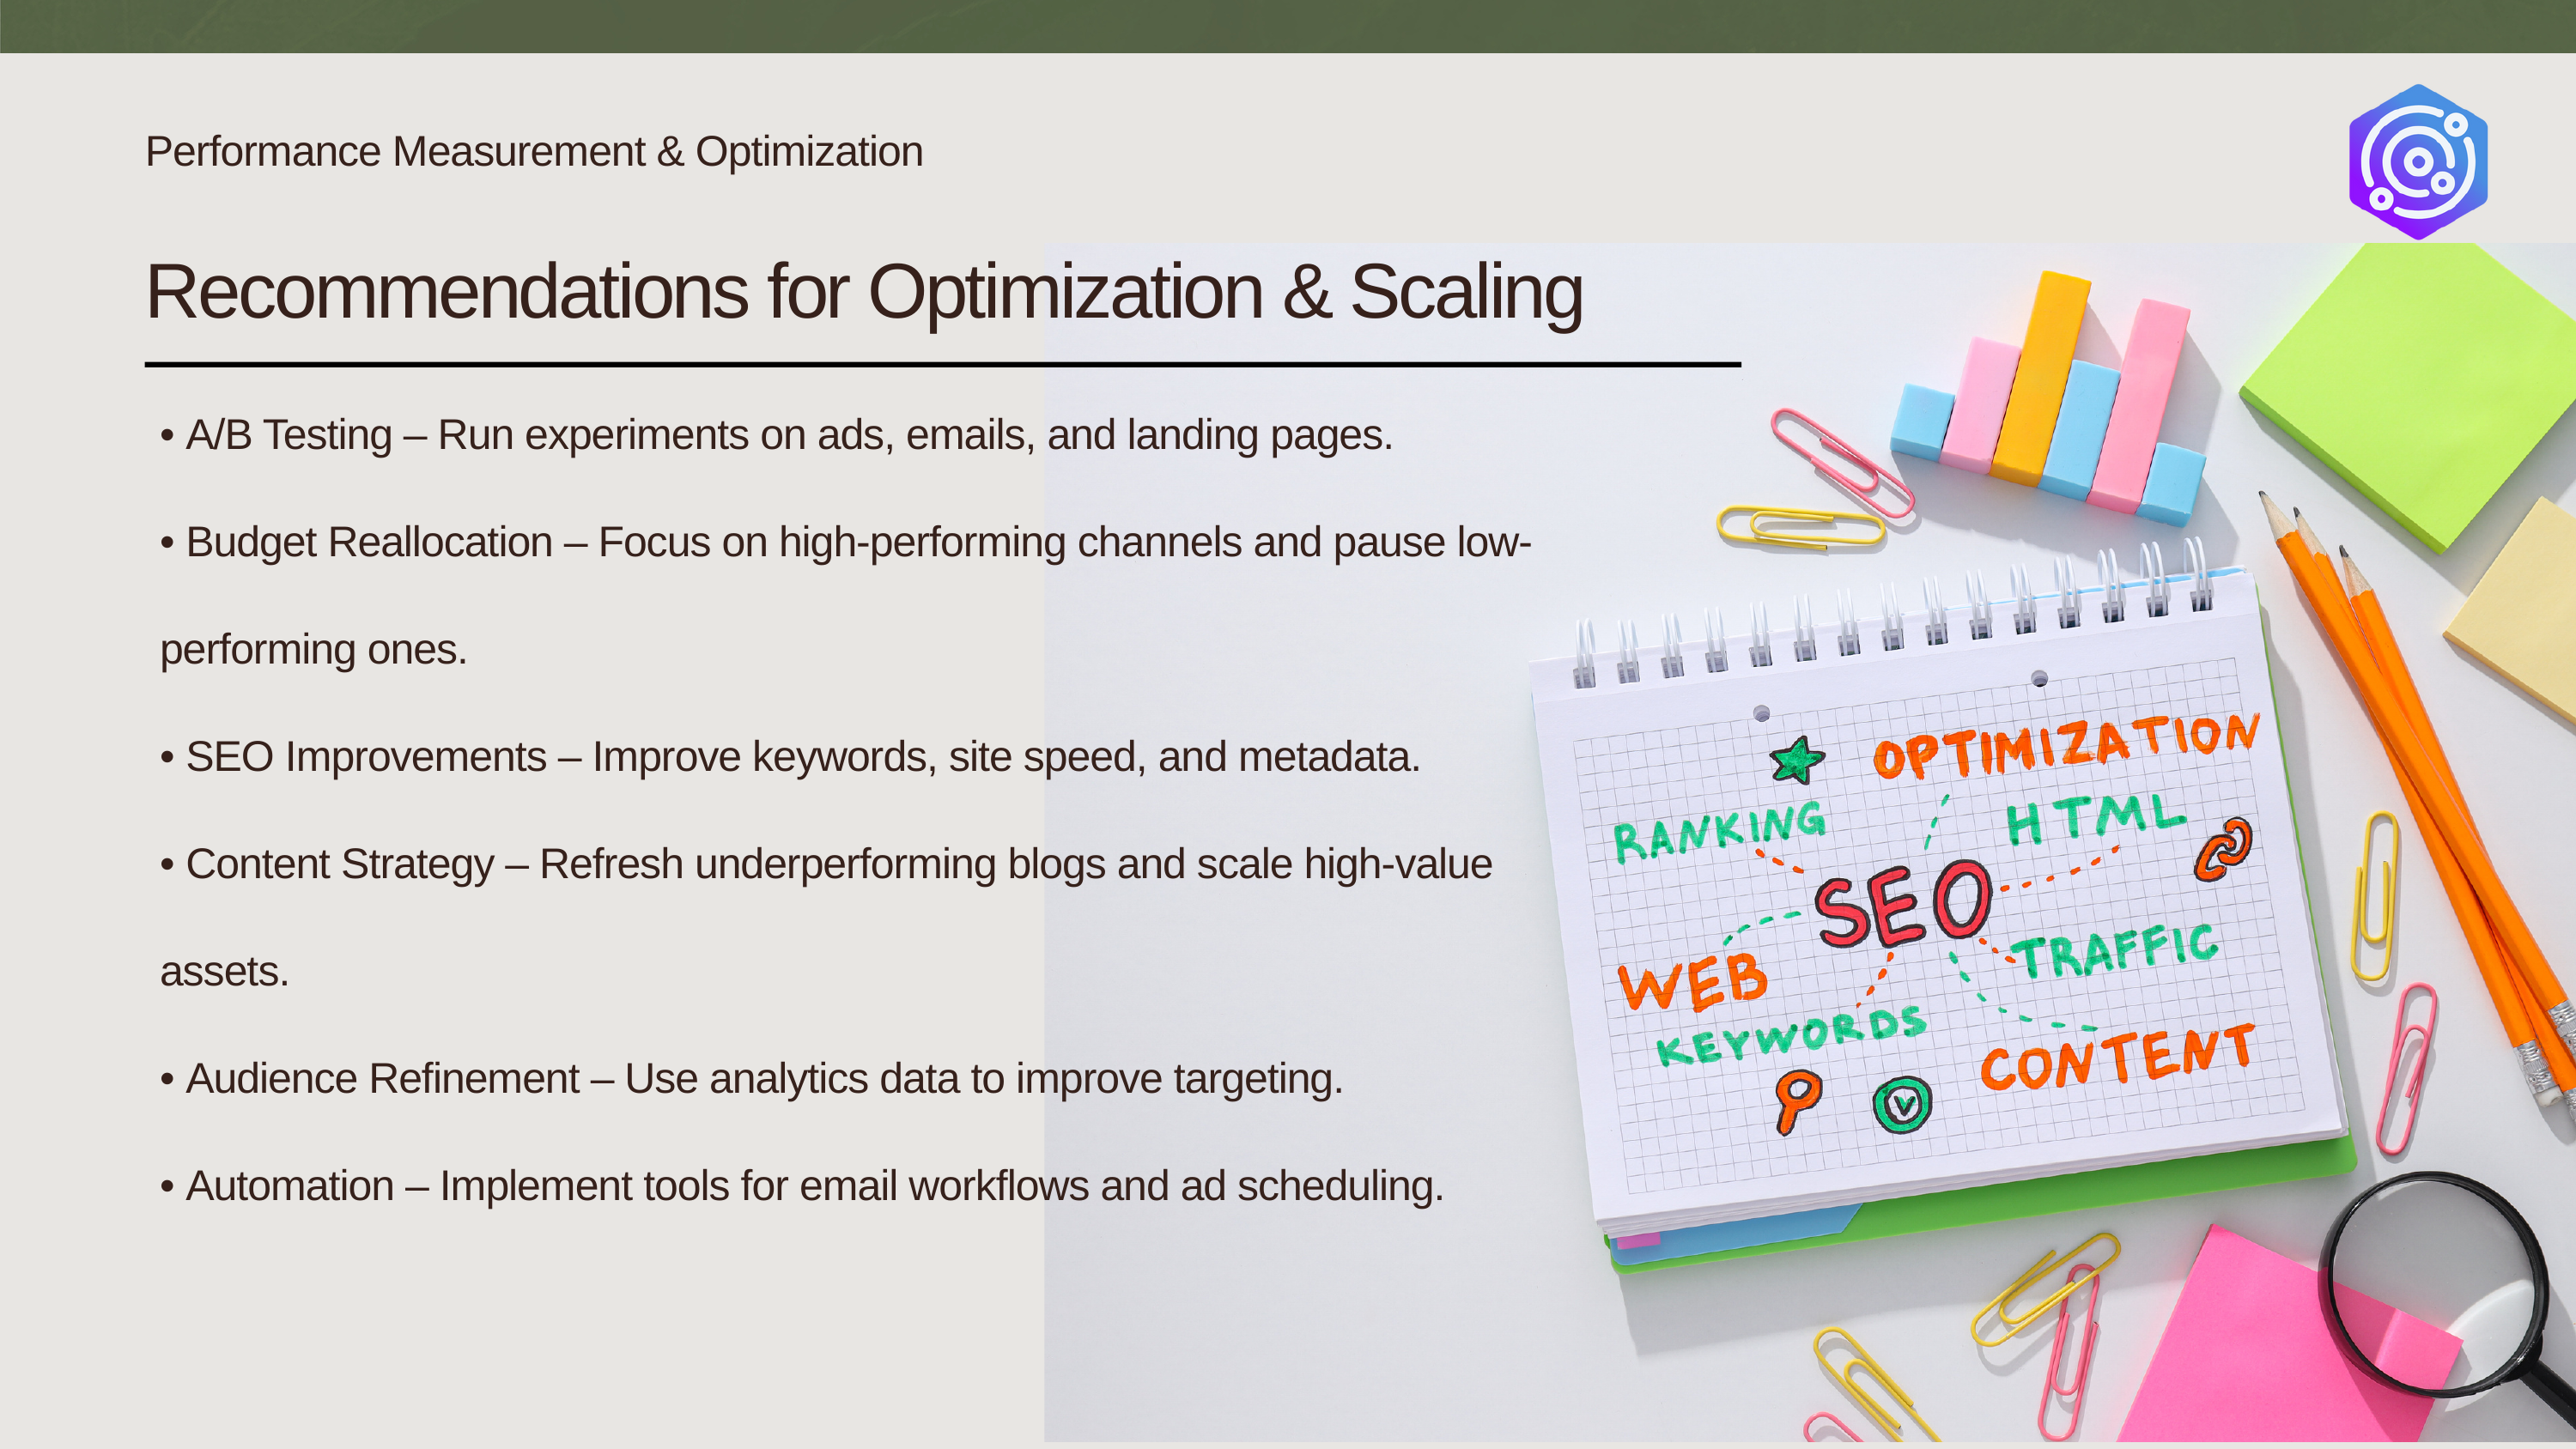

Performance Measurement & Optimization​

Recommendations for Optimization & Scaling​
• A/B Testing – Run experiments on ads, emails, and landing pages.​
• Budget Reallocation – Focus on high-performing channels and pause low-performing ones.​
• SEO Improvements – Improve keywords, site speed, and metadata.​
• Content Strategy – Refresh underperforming blogs and scale high-value assets.​
• Audience Refinement – Use analytics data to improve targeting.​
• Automation – Implement tools for email workflows and ad scheduling.